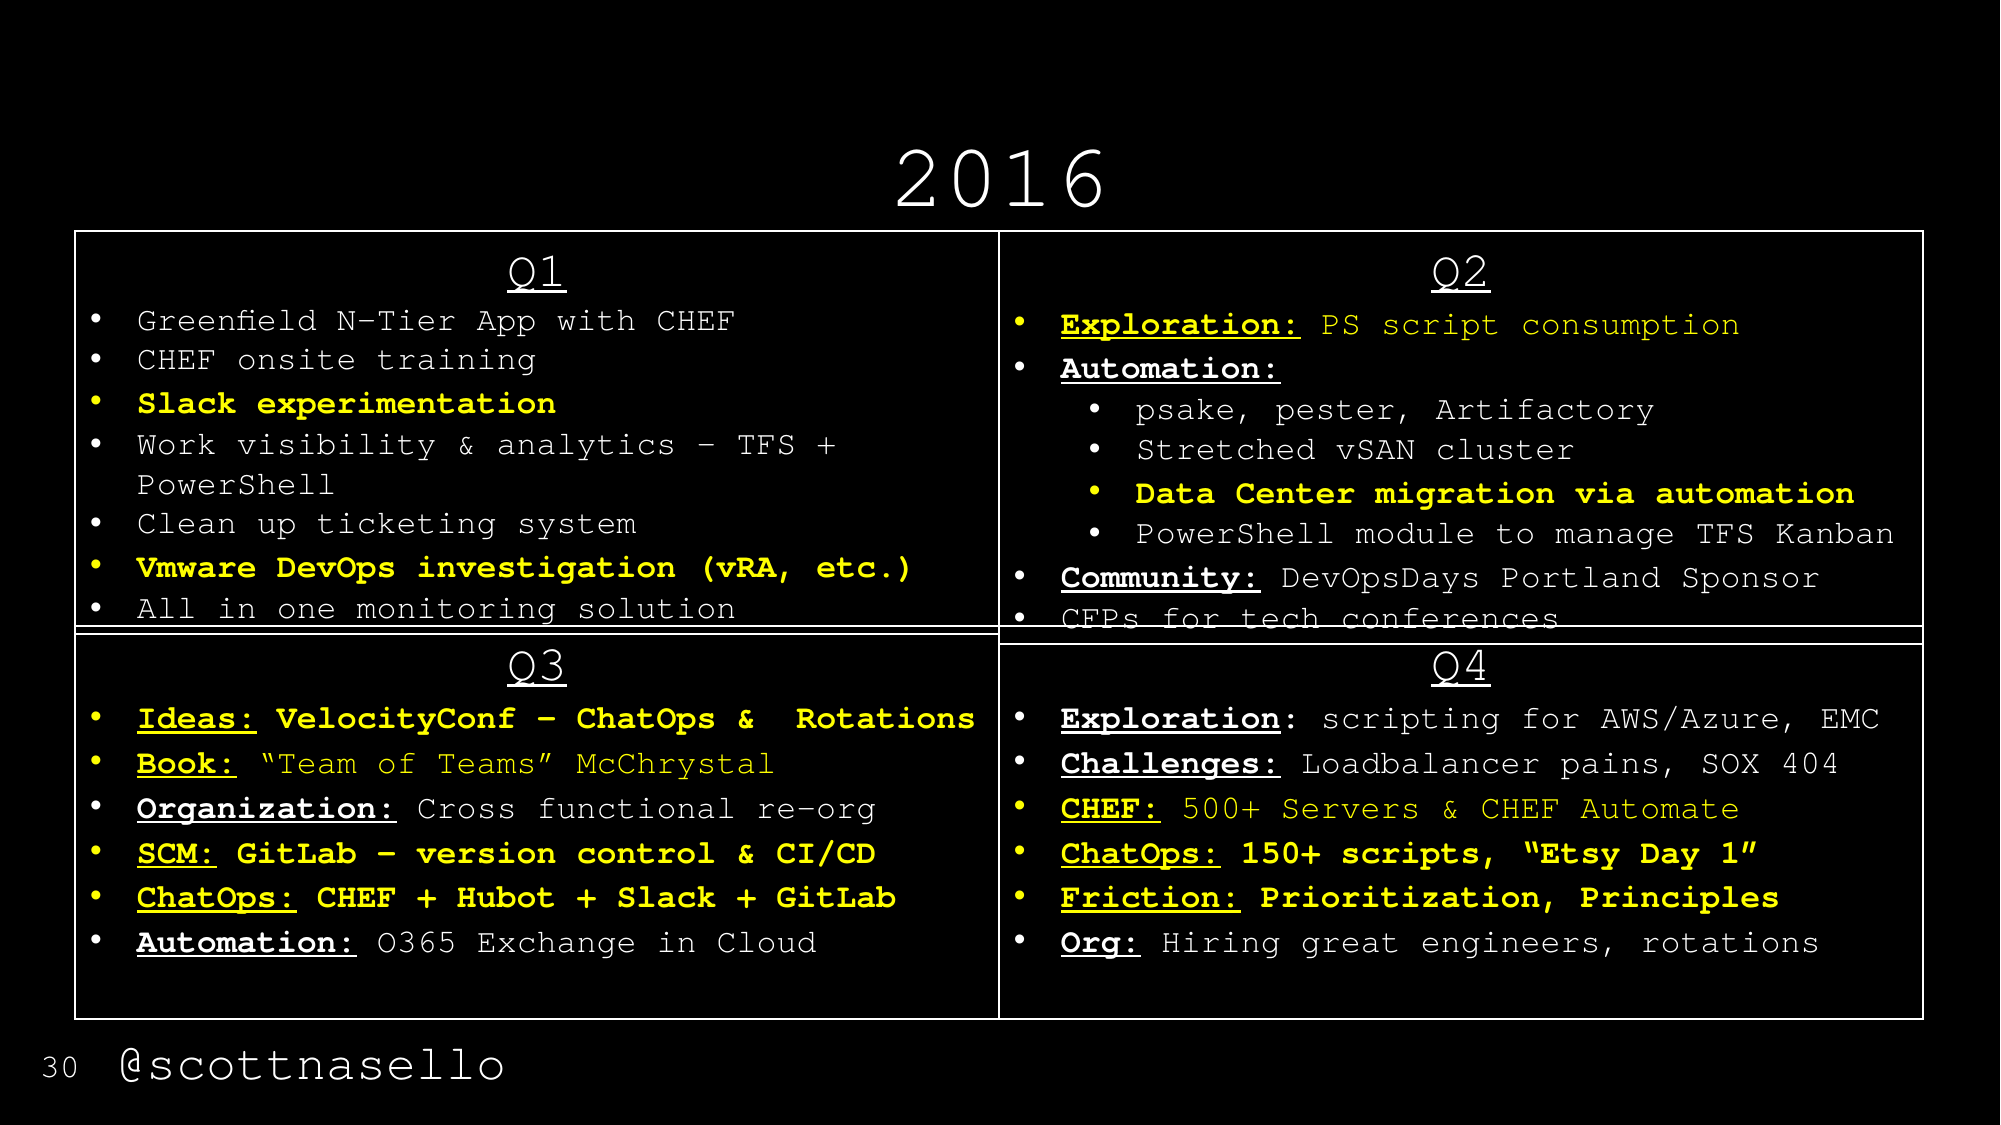

2016
| Q1 Greenfield N-Tier App with CHEF CHEF onsite training Slack experimentation Work visibility & analytics – TFS + PowerShell Clean up ticketing system Vmware DevOps investigation (vRA, etc.) All in one monitoring solution |
| --- |
| Q2 Exploration: PS script consumption Automation: psake, pester, Artifactory Stretched vSAN cluster Data Center migration via automation PowerShell module to manage TFS Kanban Community: DevOpsDays Portland Sponsor CFPs for tech conferences |
| --- |
| Q3 Ideas: VelocityConf - ChatOps & Rotations Book: “Team of Teams” McChrystal Organization: Cross functional re-org SCM: GitLab – version control & CI/CD ChatOps: CHEF + Hubot + Slack + GitLab Automation: O365 Exchange in Cloud |
| --- |
| Q4 Exploration: scripting for AWS/Azure, EMC Challenges: Loadbalancer pains, SOX 404 CHEF: 500+ Servers & CHEF Automate ChatOps: 150+ scripts, “Etsy Day 1” Friction: Prioritization, Principles Org: Hiring great engineers, rotations |
| --- |
30